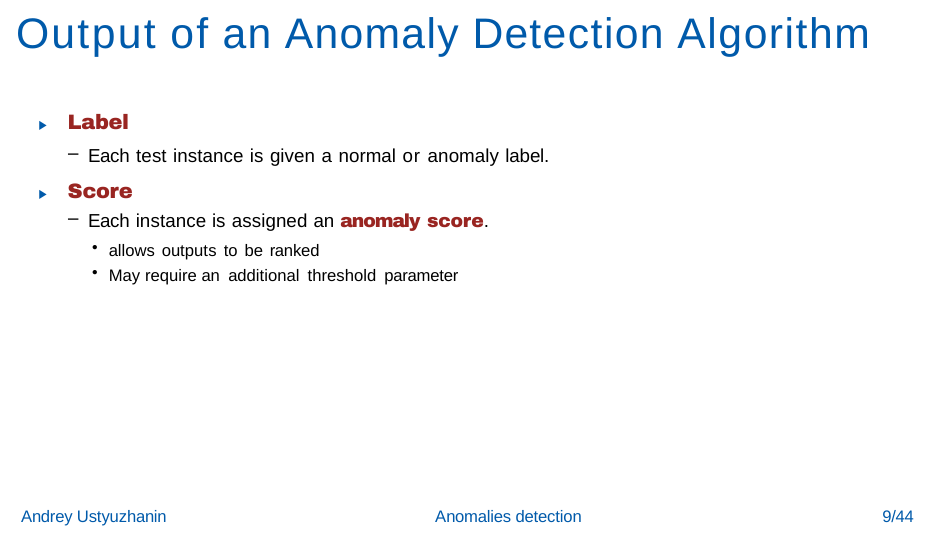

# Output of an Anomaly Detection Algorithm
▶  Label
Each test instance is given a normal or anomaly label.
▶  Score
Each instance is assigned an anomaly score.
allows outputs to be ranked
May require an additional threshold parameter
9/44
Andrey Ustyuzhanin
Anomalies detection